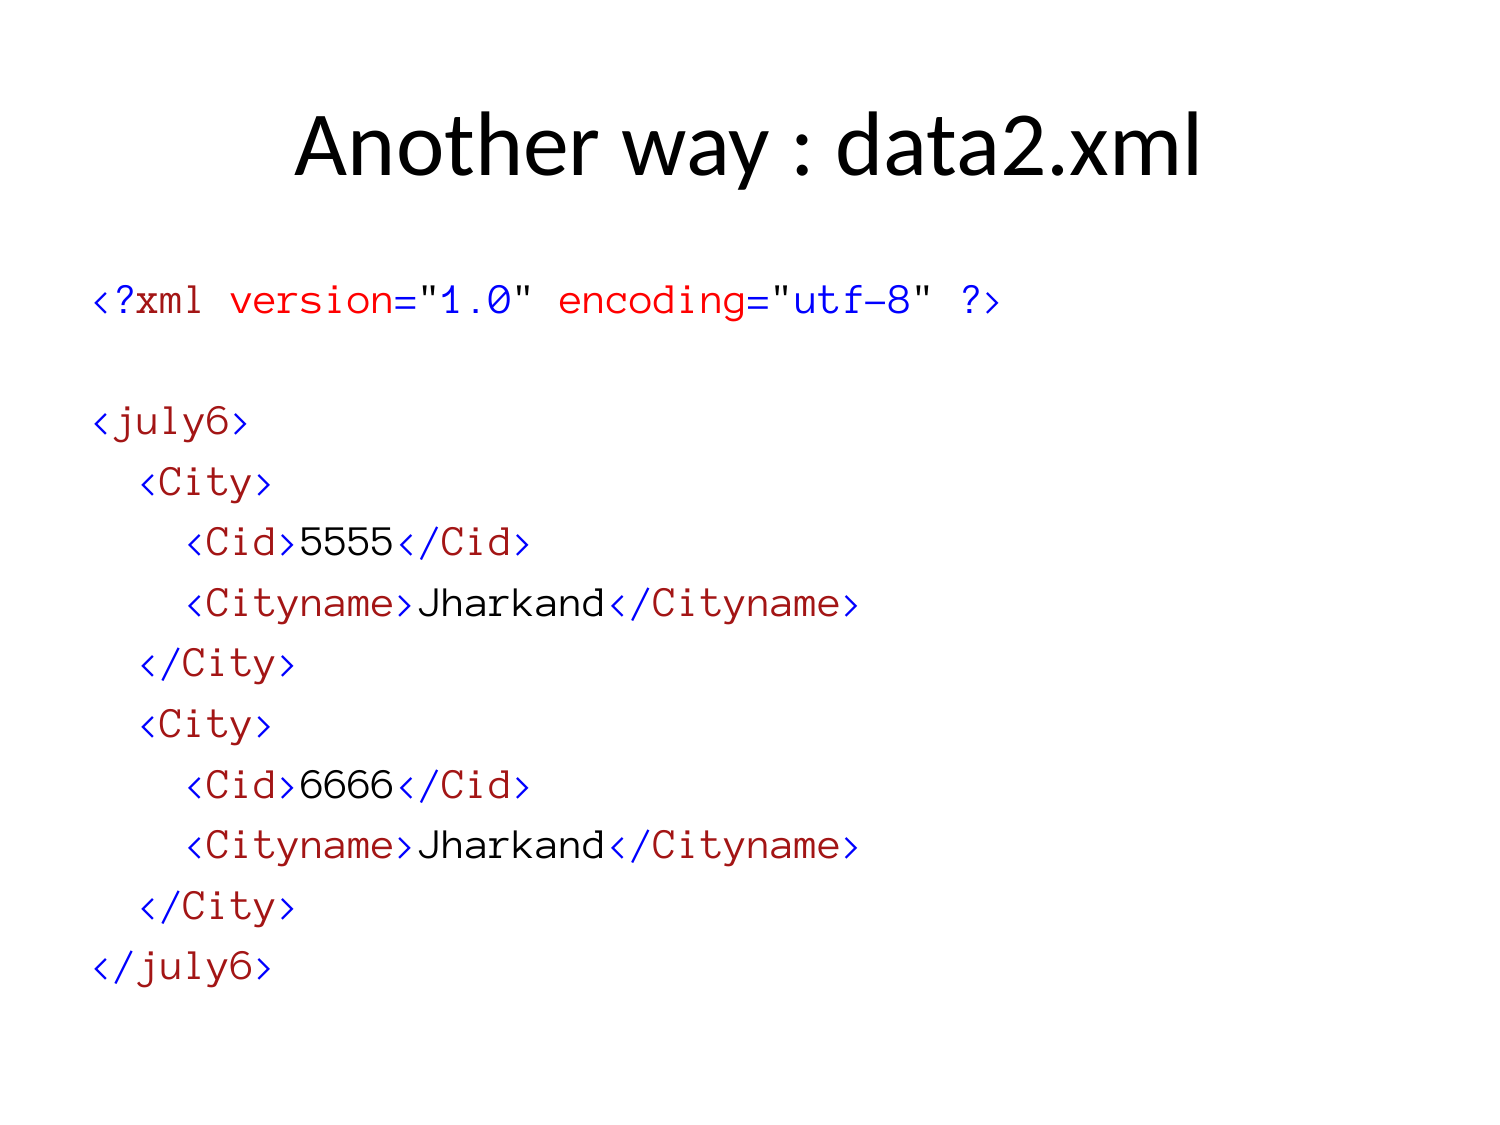

# Another way : data2.xml
<?xml version="1.0" encoding="utf-8" ?>

<july6>
  <City>
    <Cid>5555</Cid>
    <Cityname>Jharkand</Cityname>
  </City>
  <City>
    <Cid>6666</Cid>
    <Cityname>Jharkand</Cityname>
  </City>
</july6>